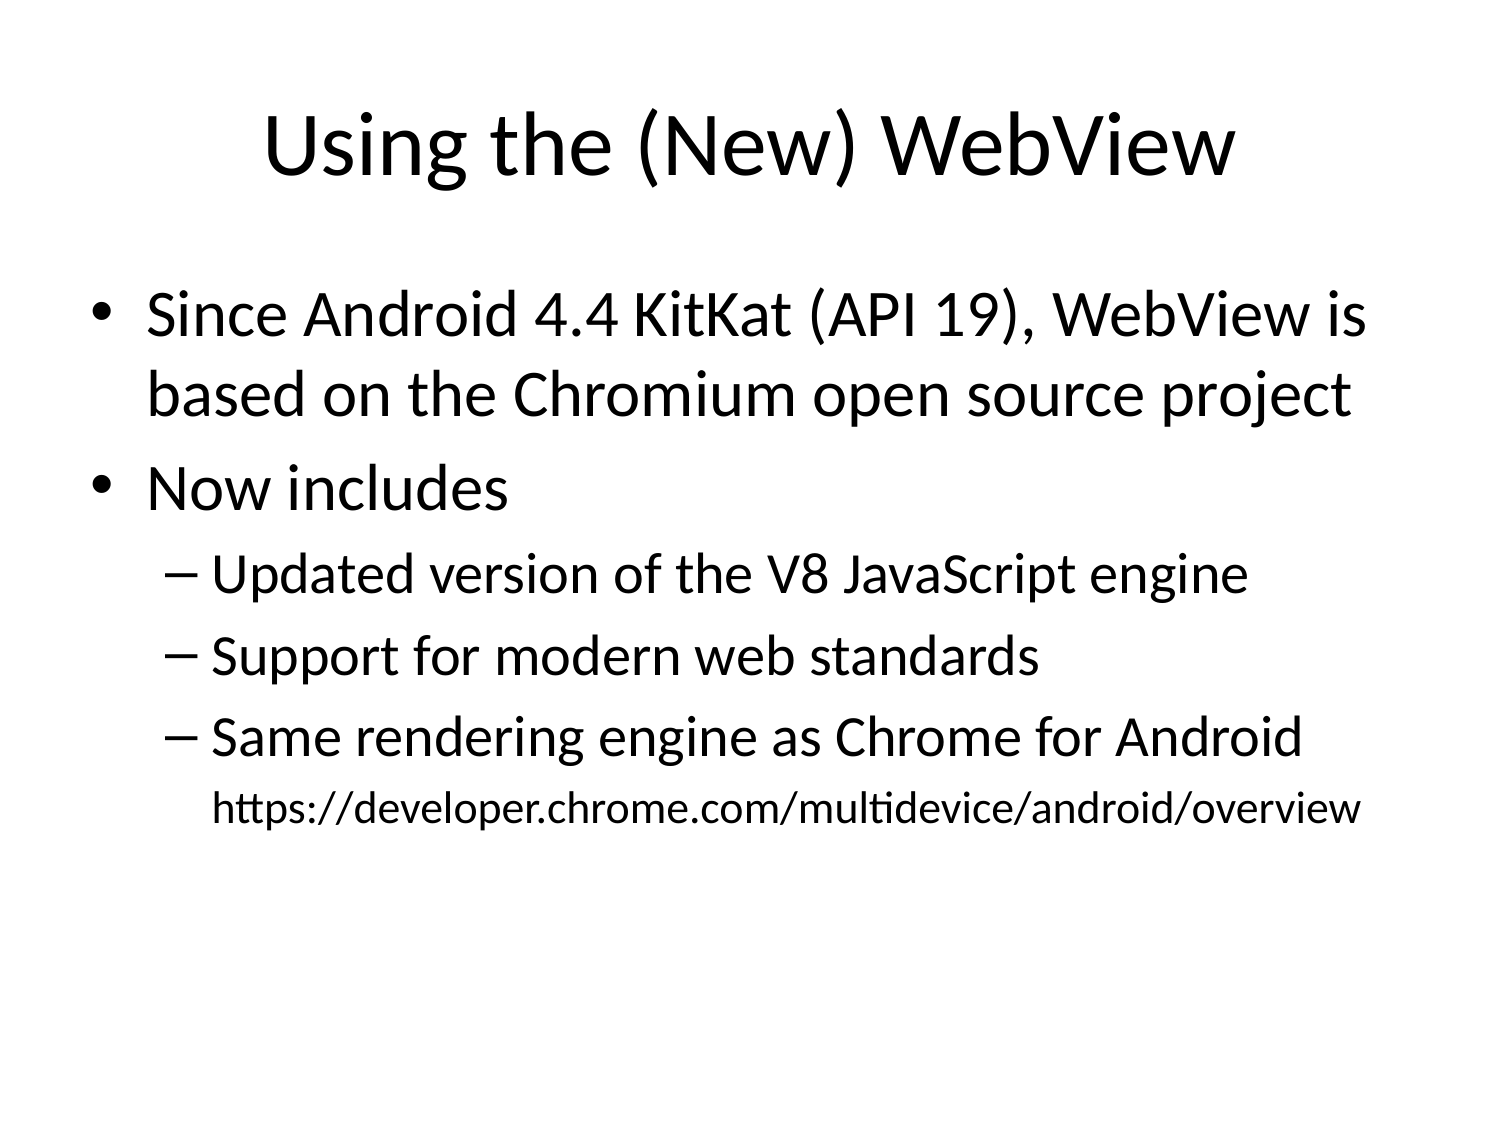

# Using the (New) WebView
Since Android 4.4 KitKat (API 19), WebView is based on the Chromium open source project
Now includes
Updated version of the V8 JavaScript engine
Support for modern web standards
Same rendering engine as Chrome for Android
https://developer.chrome.com/multidevice/android/overview